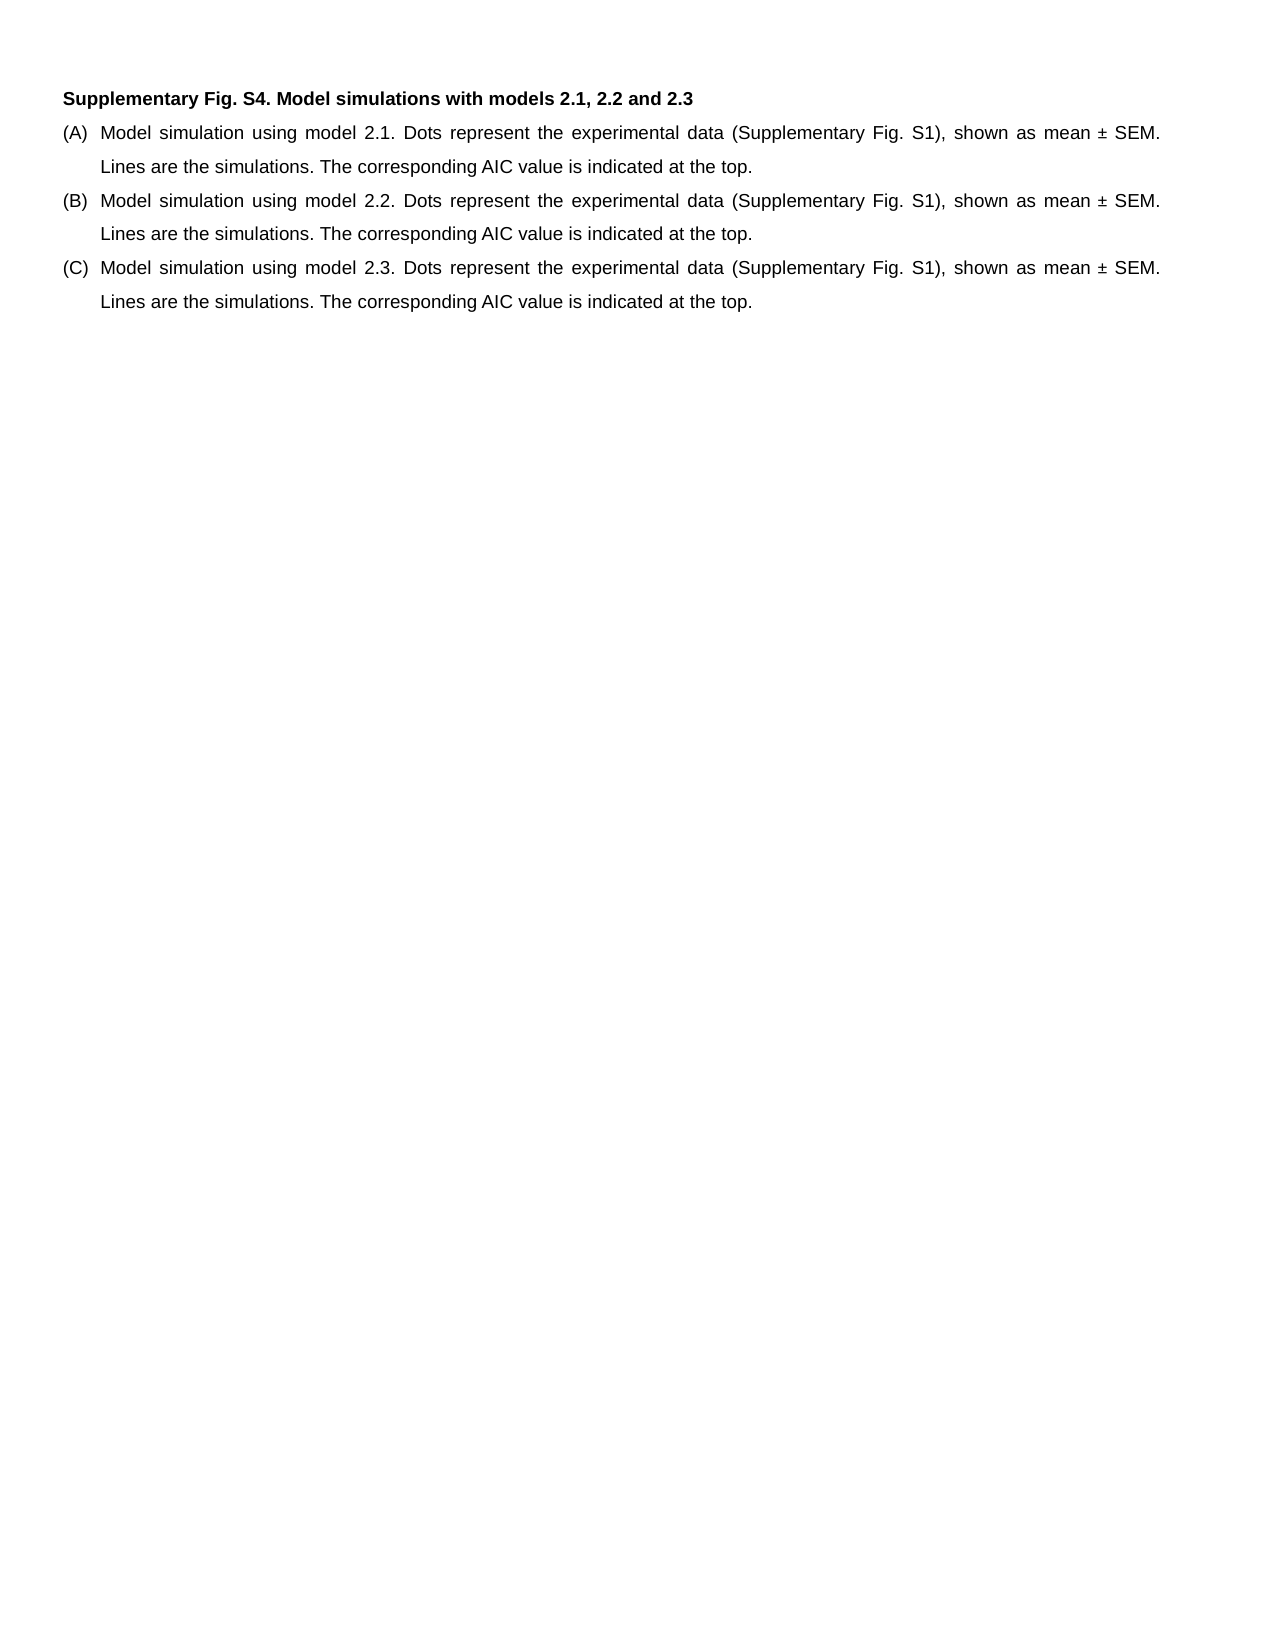

Supplementary Fig. S4. Model simulations with models 2.1, 2.2 and 2.3
Model simulation using model 2.1. Dots represent the experimental data (Supplementary Fig. S1), shown as mean ± SEM. Lines are the simulations. The corresponding AIC value is indicated at the top.
Model simulation using model 2.2. Dots represent the experimental data (Supplementary Fig. S1), shown as mean ± SEM. Lines are the simulations. The corresponding AIC value is indicated at the top.
Model simulation using model 2.3. Dots represent the experimental data (Supplementary Fig. S1), shown as mean ± SEM. Lines are the simulations. The corresponding AIC value is indicated at the top.